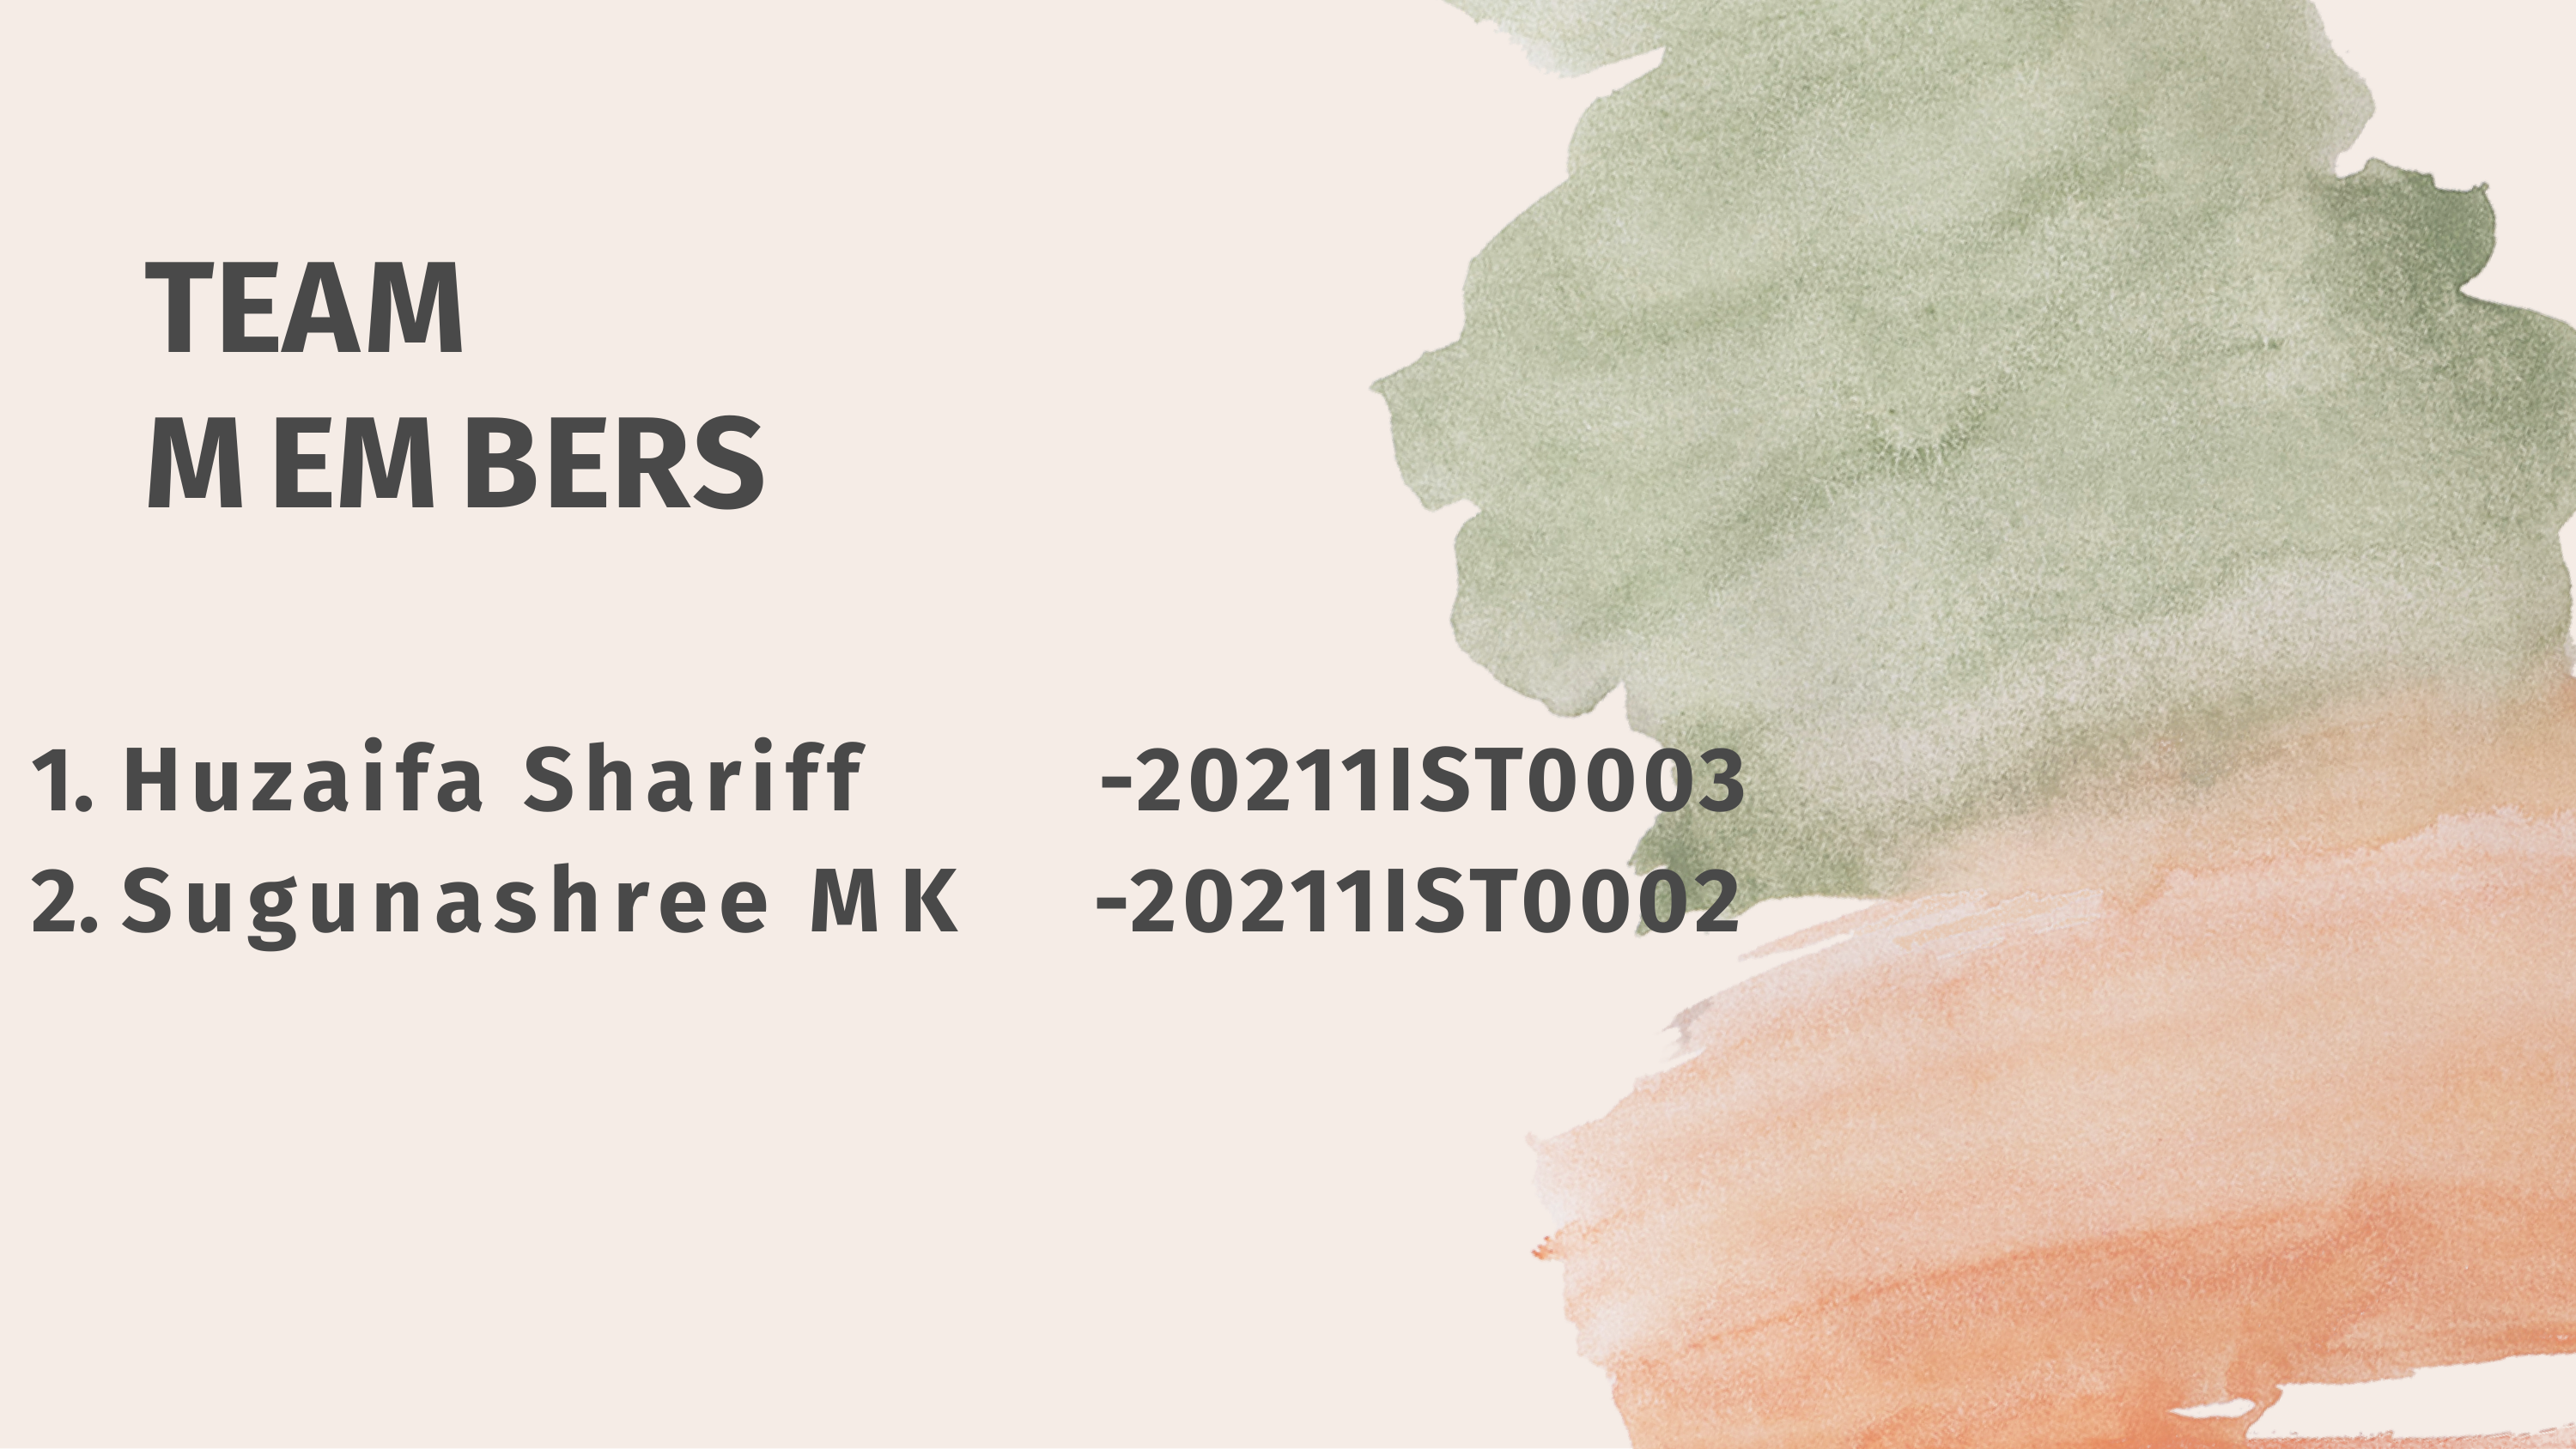

# TEAM MEMBERS
Huzaifa Shariff
Sugunashree MK
-20211IST0003
-20211IST0002